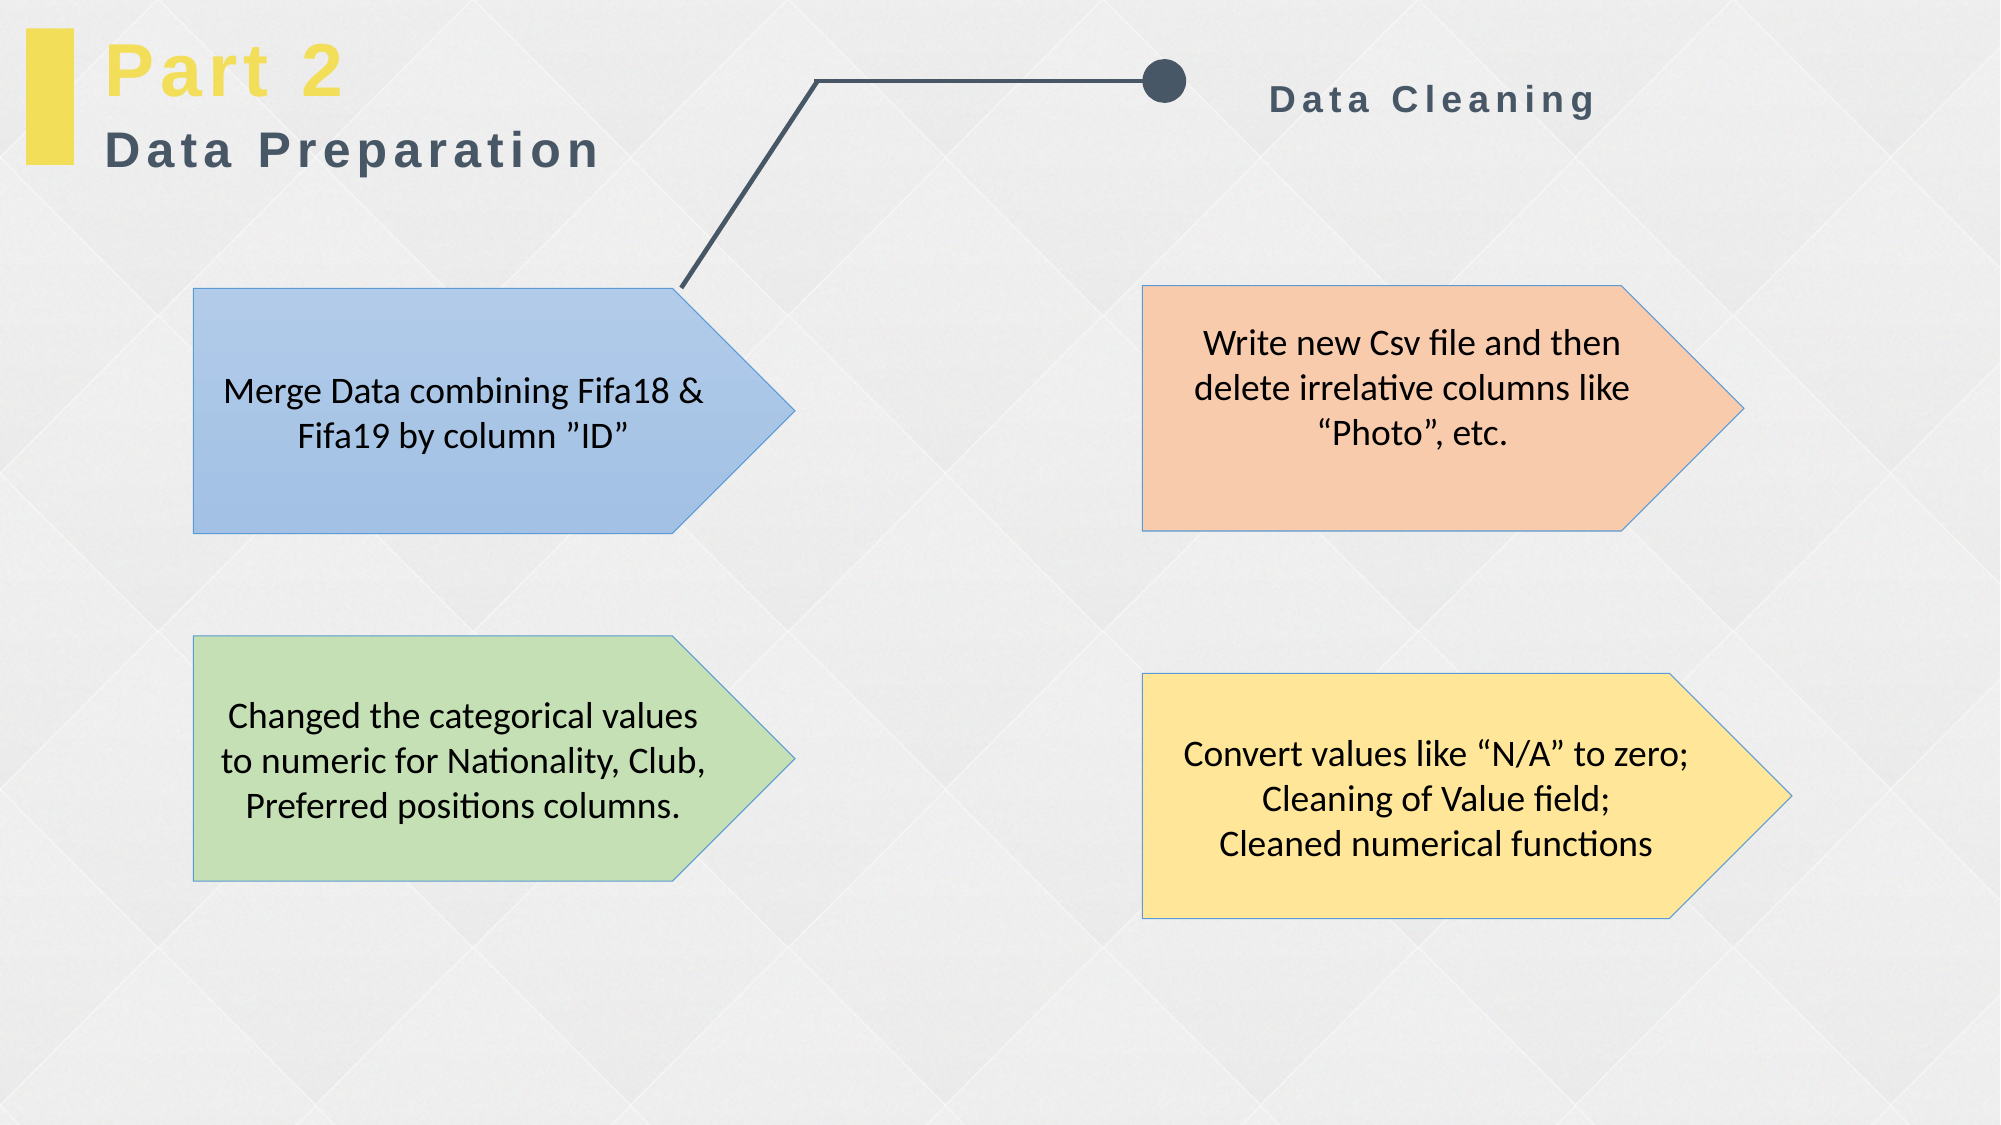

Part 2

Data Preparation

 Data Cleaning
Write new Csv file and then delete irrelative columns like “Photo”, etc.

Merge Data combining Fifa18 & Fifa19 by column ”ID”
Changed the categorical values to numeric for Nationality, Club, Preferred positions columns.
Convert values like “N/A” to zero; Cleaning of Value field;
Cleaned numerical functions